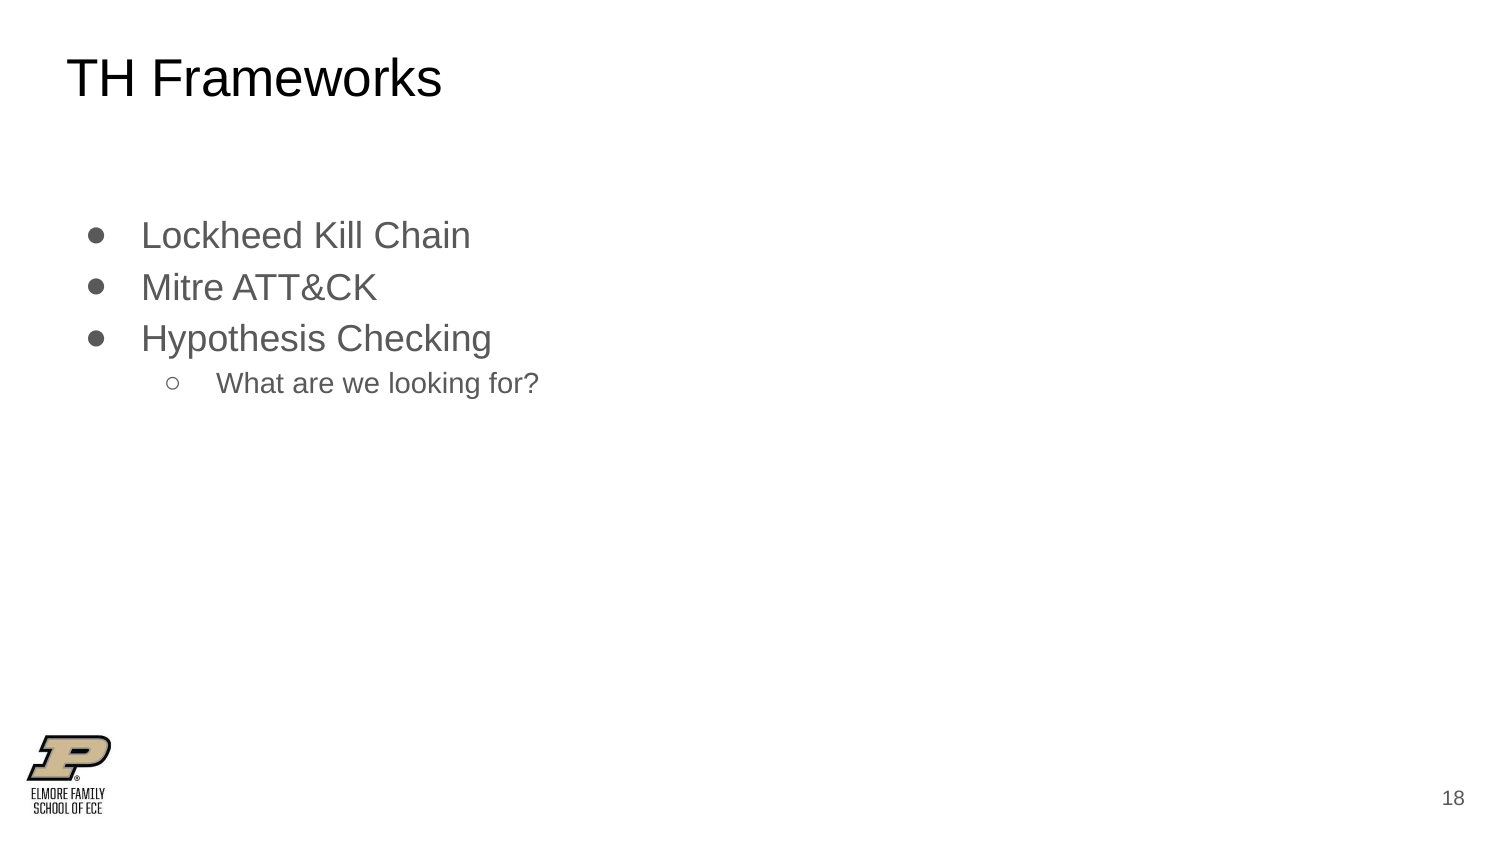

# TH Frameworks
Lockheed Kill Chain
Mitre ATT&CK
Hypothesis Checking
What are we looking for?

18